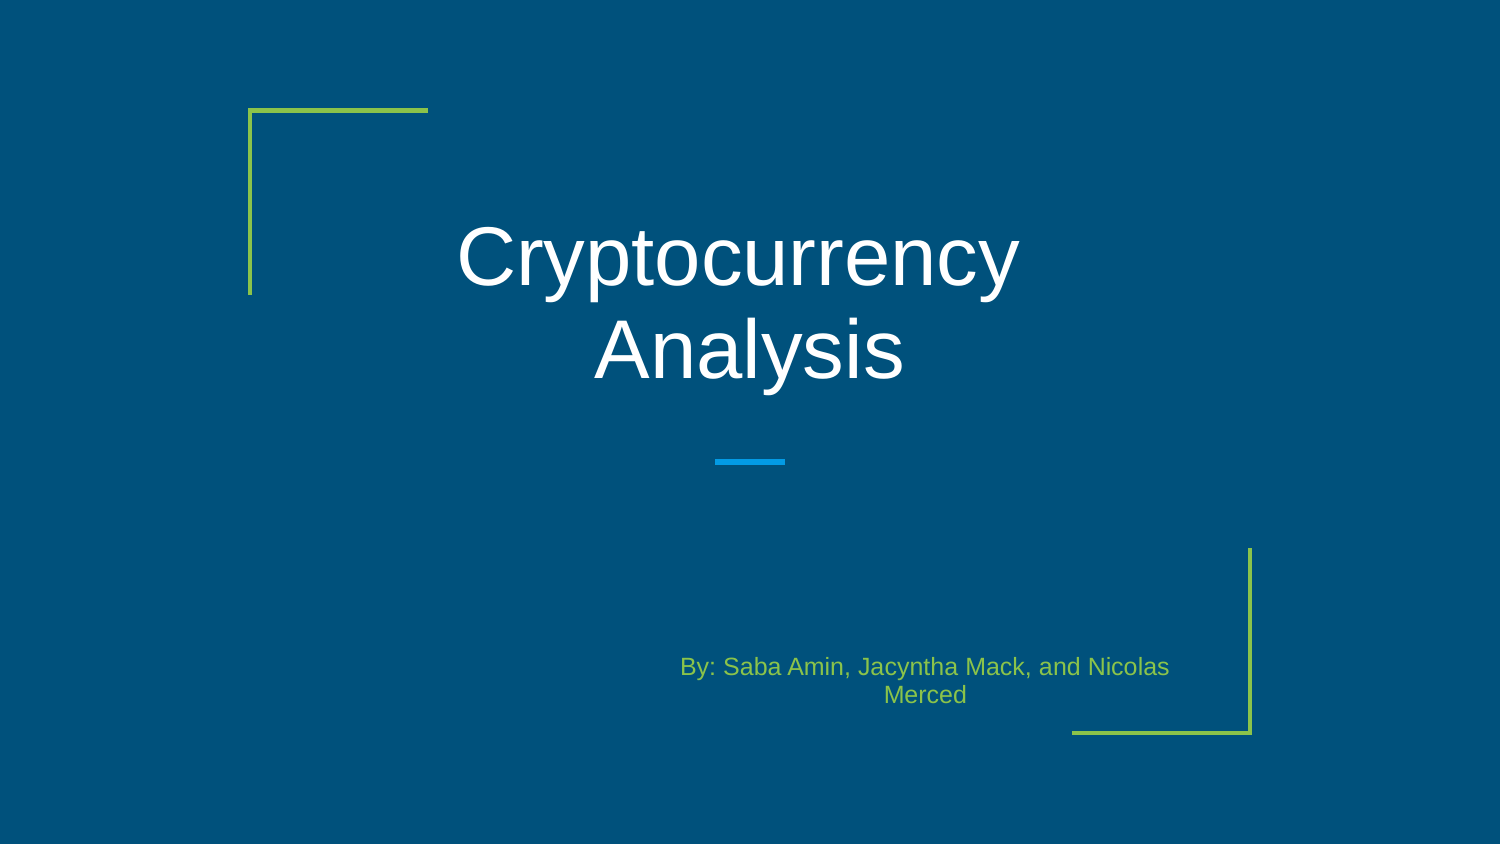

# Cryptocurrency
Analysis

By: Saba Amin, Jacyntha Mack, and Nicolas Merced